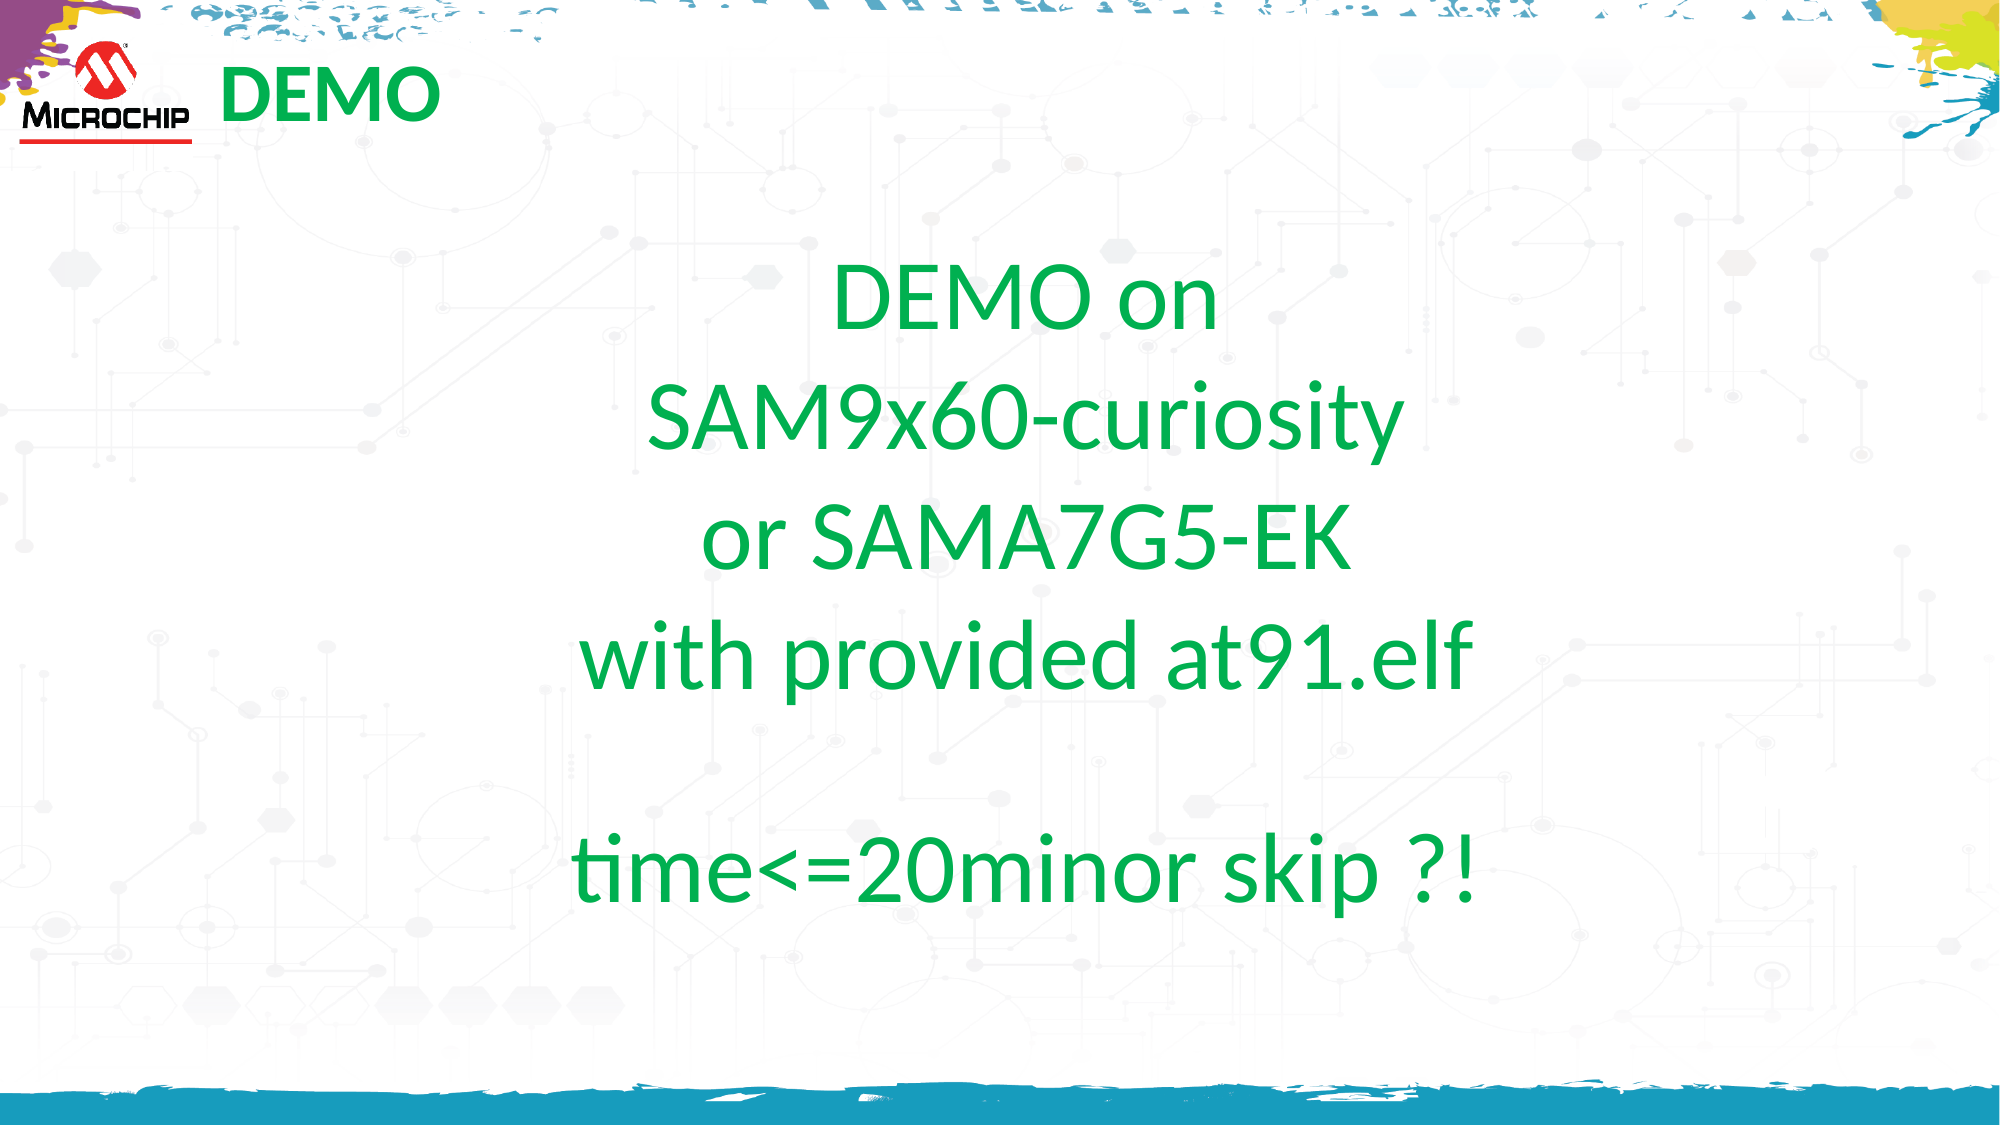

# DEMO

DEMO on
SAM9x60-curiosity
or SAMA7G5-EK
with provided at91.elf
time<=20minor skip ?!